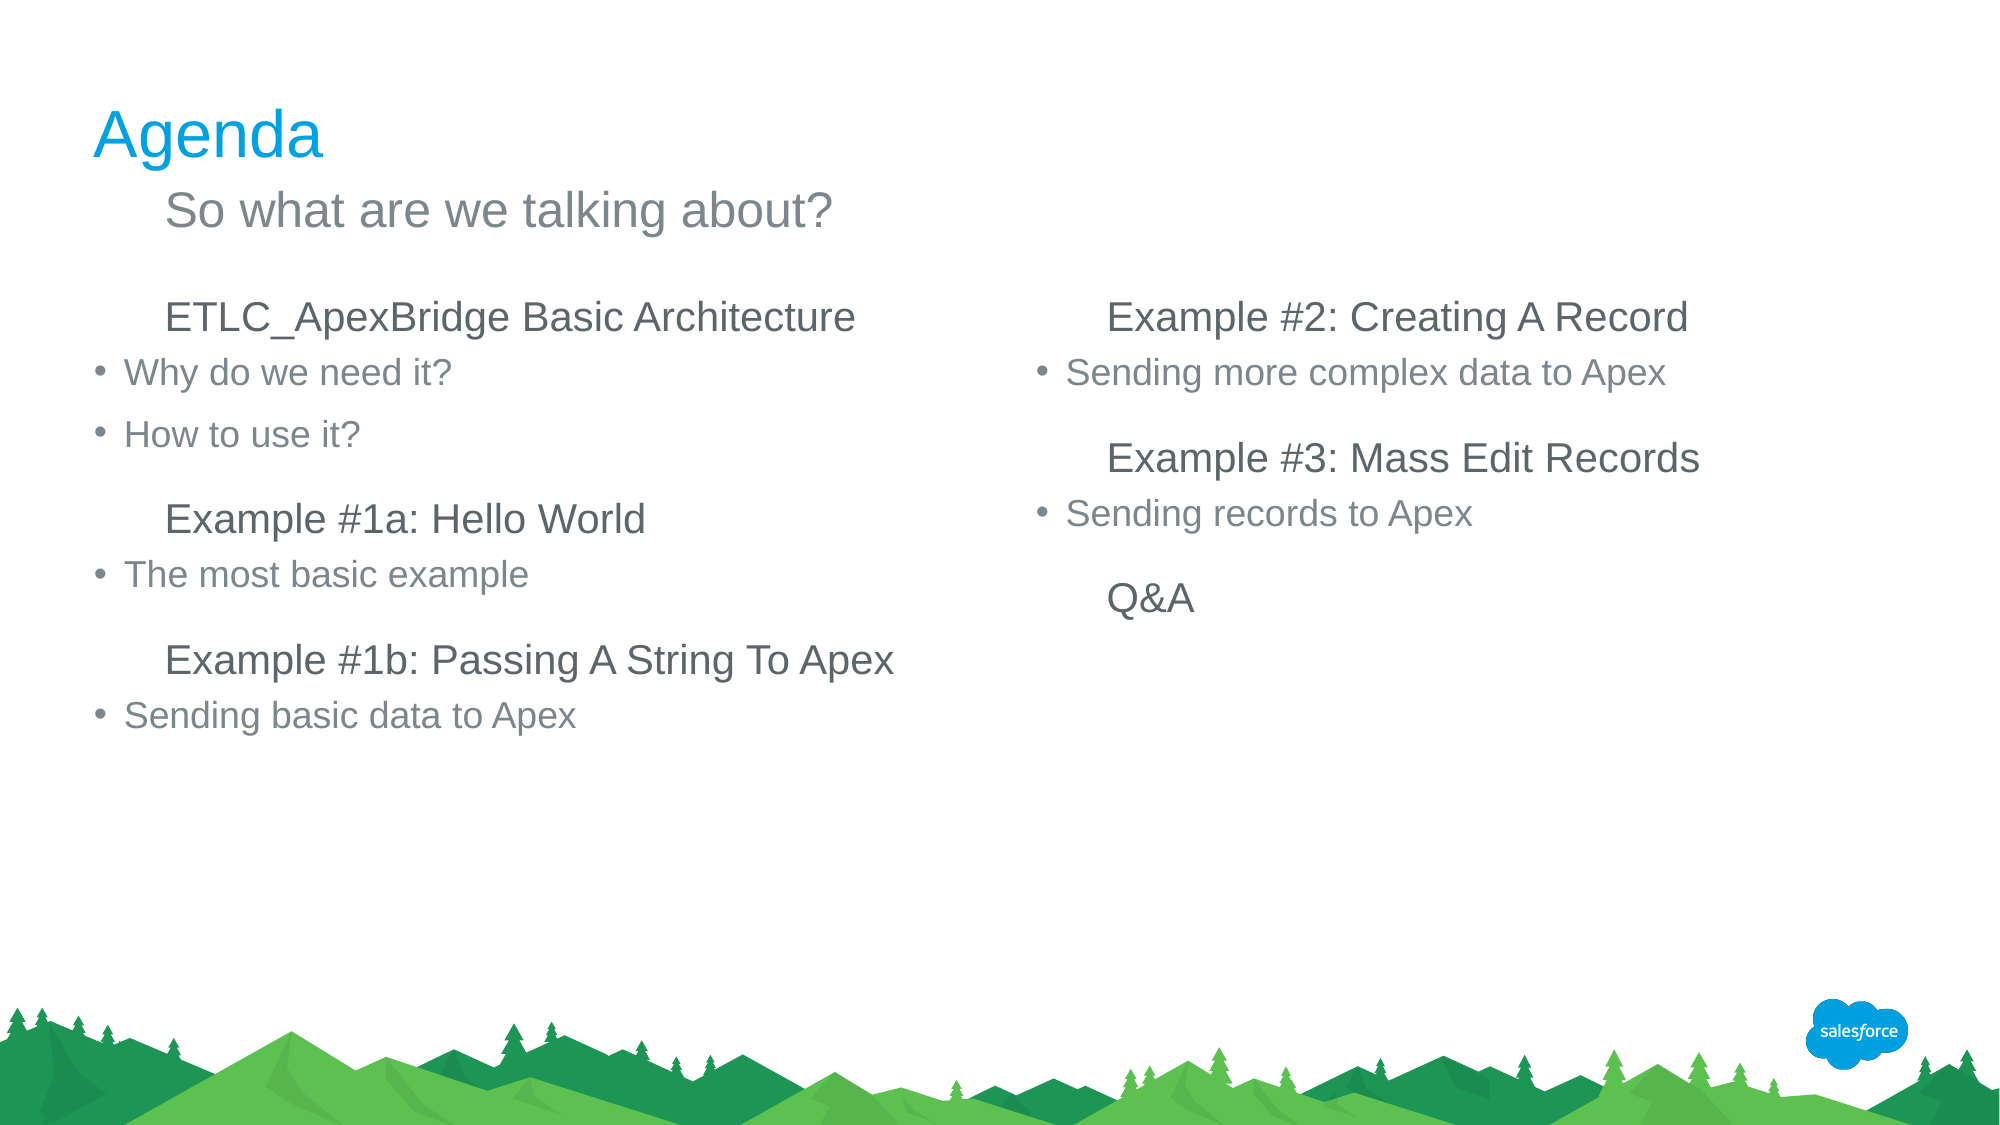

# Agenda
So what are we talking about?
ETLC_ApexBridge Basic Architecture
Why do we need it?
How to use it?
Example #1a: Hello World
The most basic example
Example #1b: Passing A String To Apex
Sending basic data to Apex

Example #2: Creating A Record
Sending more complex data to Apex
Example #3: Mass Edit Records
Sending records to Apex
Q&A